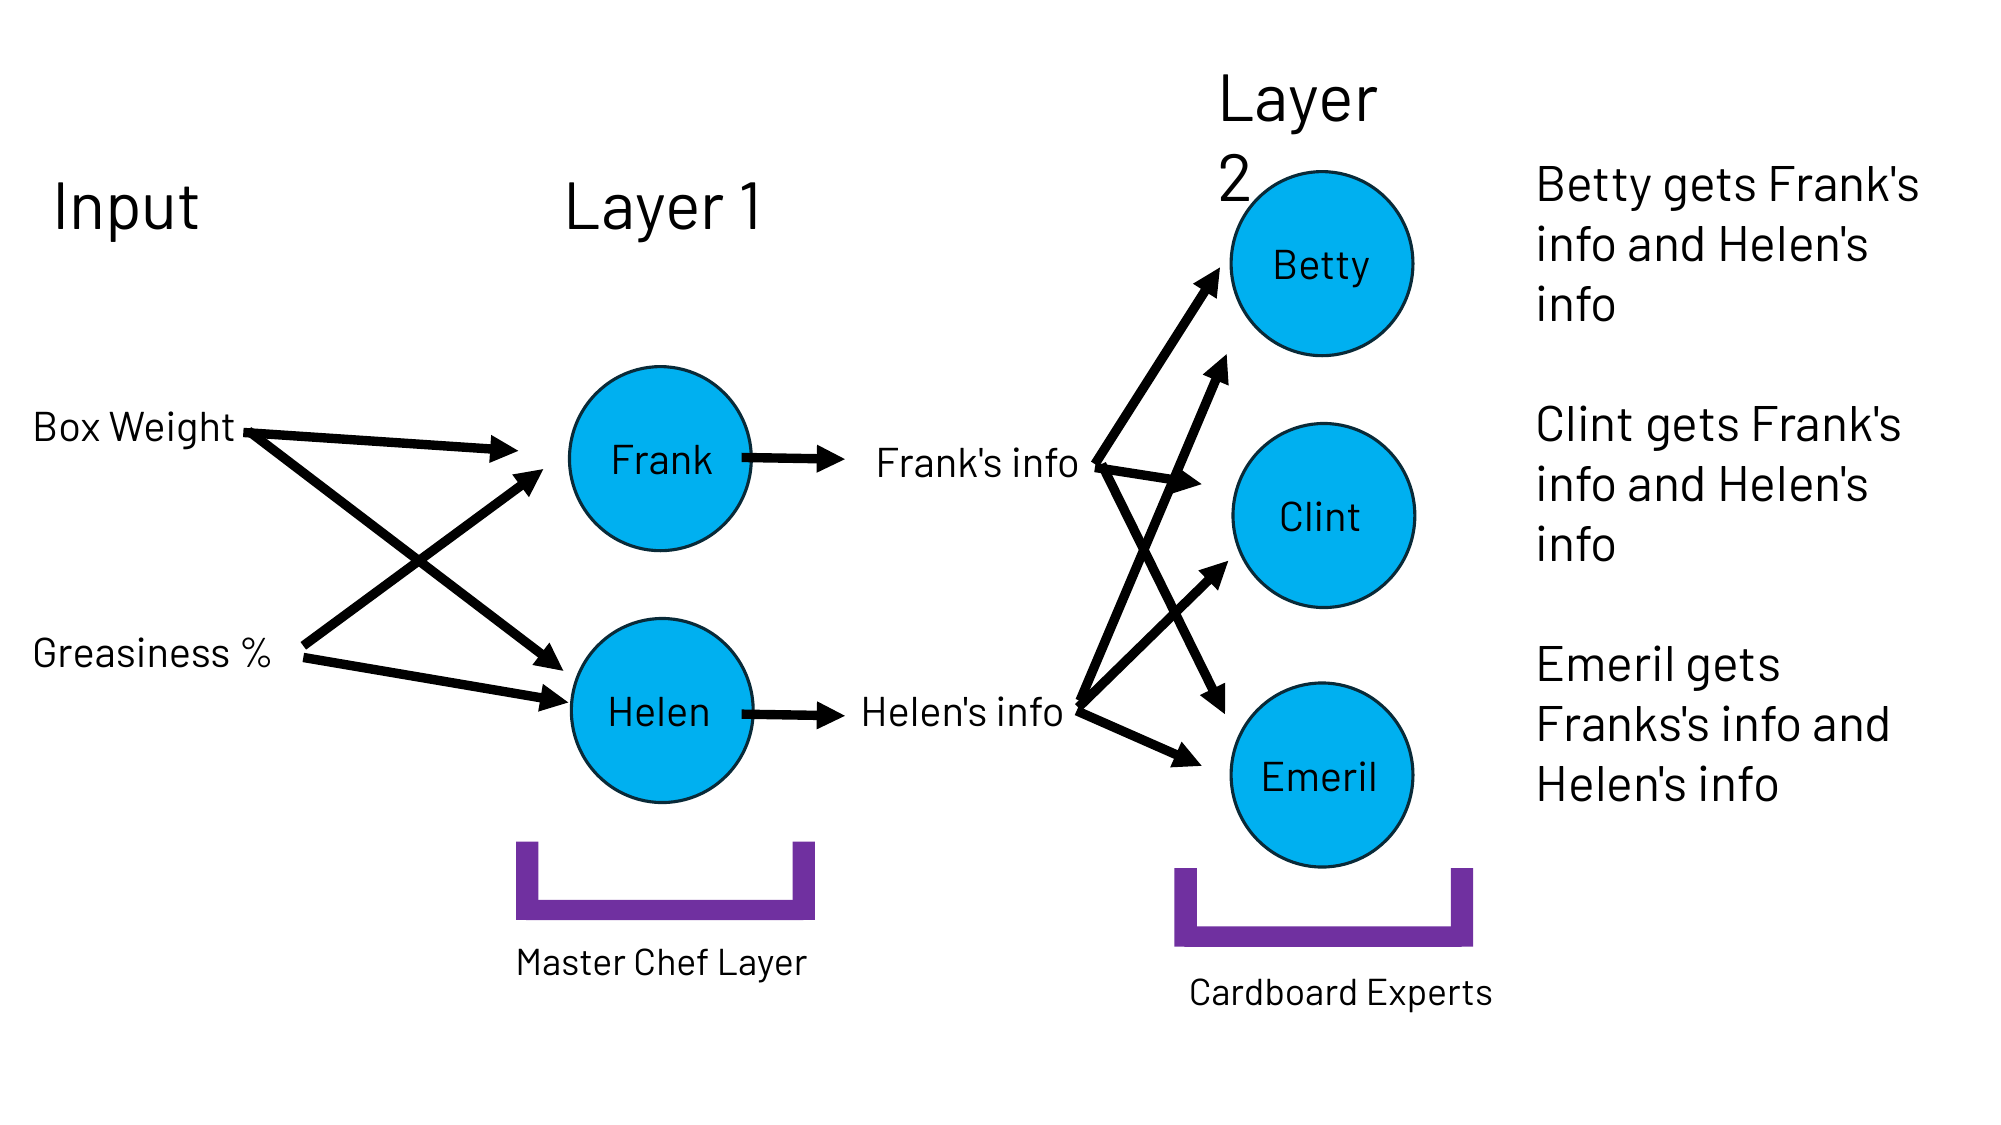

Layer 2
Betty gets Frank's info and Helen's info

Clint gets Frank's info and Helen's info

Emeril gets Franks's info and Helen's info
Input
Layer 1

Betty

Box Weight

Frank
Frank's info
Clint

Greasiness %
Helen
Helen's info

Emeril

Master Chef Layer
Cardboard Experts